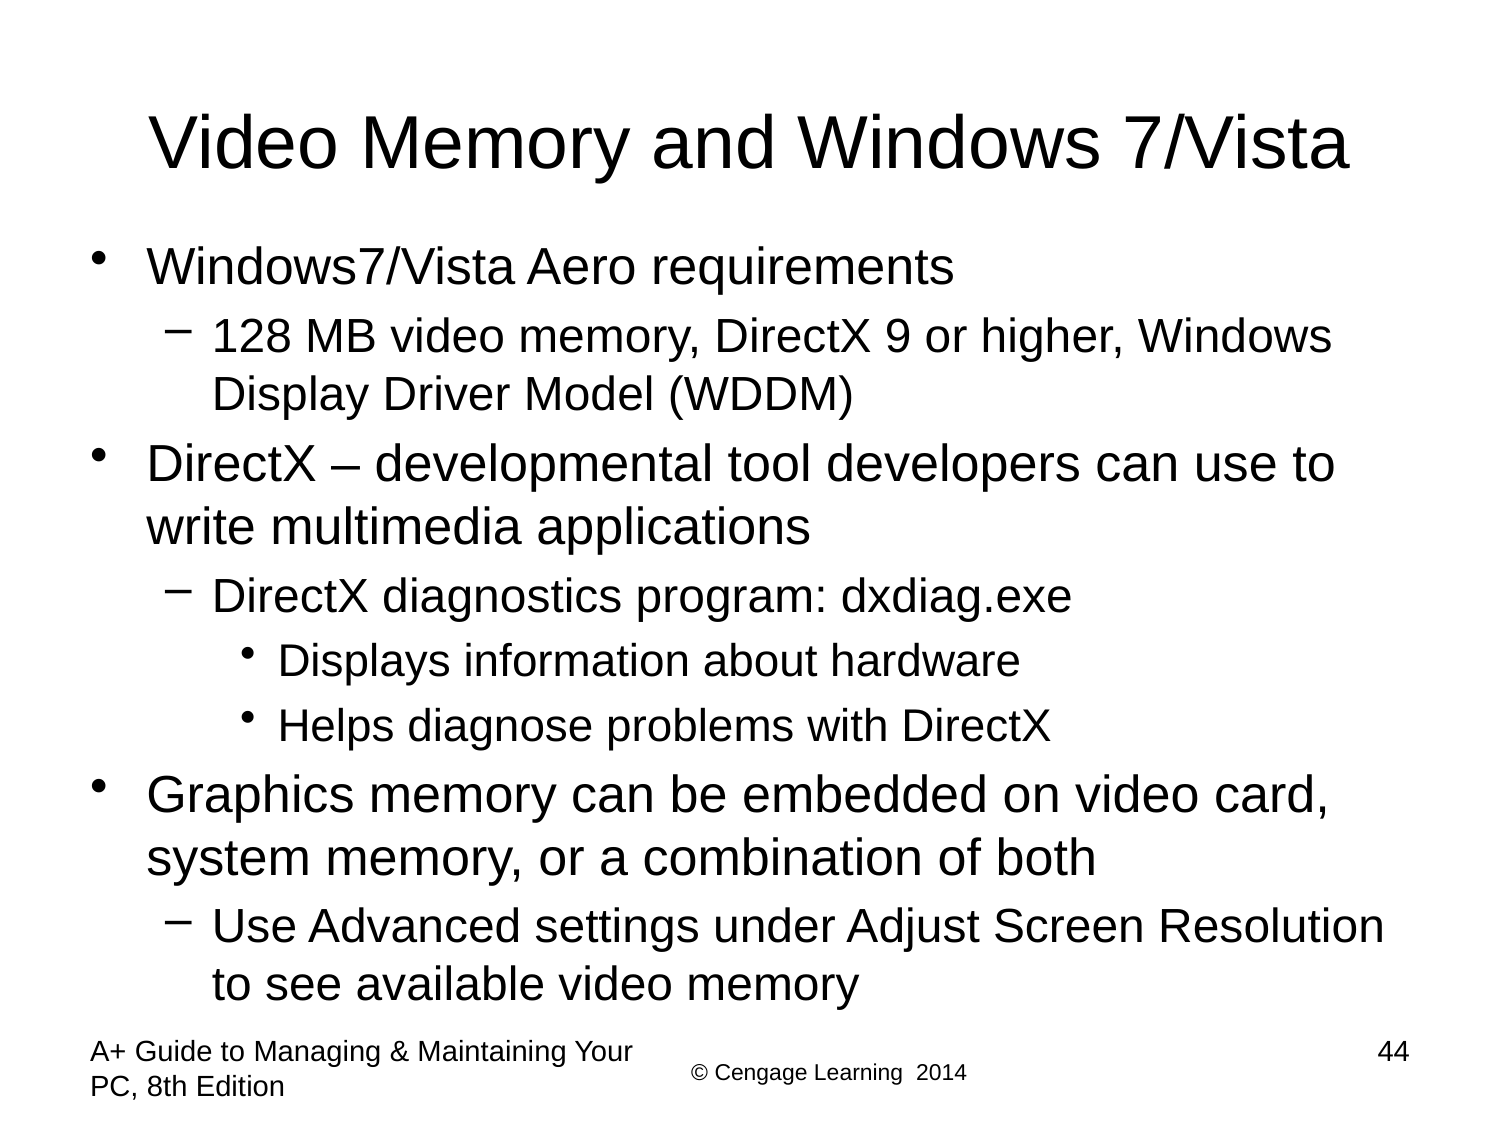

# Video Memory and Windows 7/Vista
Windows7/Vista Aero requirements
128 MB video memory, DirectX 9 or higher, Windows Display Driver Model (WDDM)
DirectX – developmental tool developers can use to write multimedia applications
DirectX diagnostics program: dxdiag.exe
Displays information about hardware
Helps diagnose problems with DirectX
Graphics memory can be embedded on video card, system memory, or a combination of both
Use Advanced settings under Adjust Screen Resolution to see available video memory

A+ Guide to Managing & Maintaining Your PC, 8th Edition
44